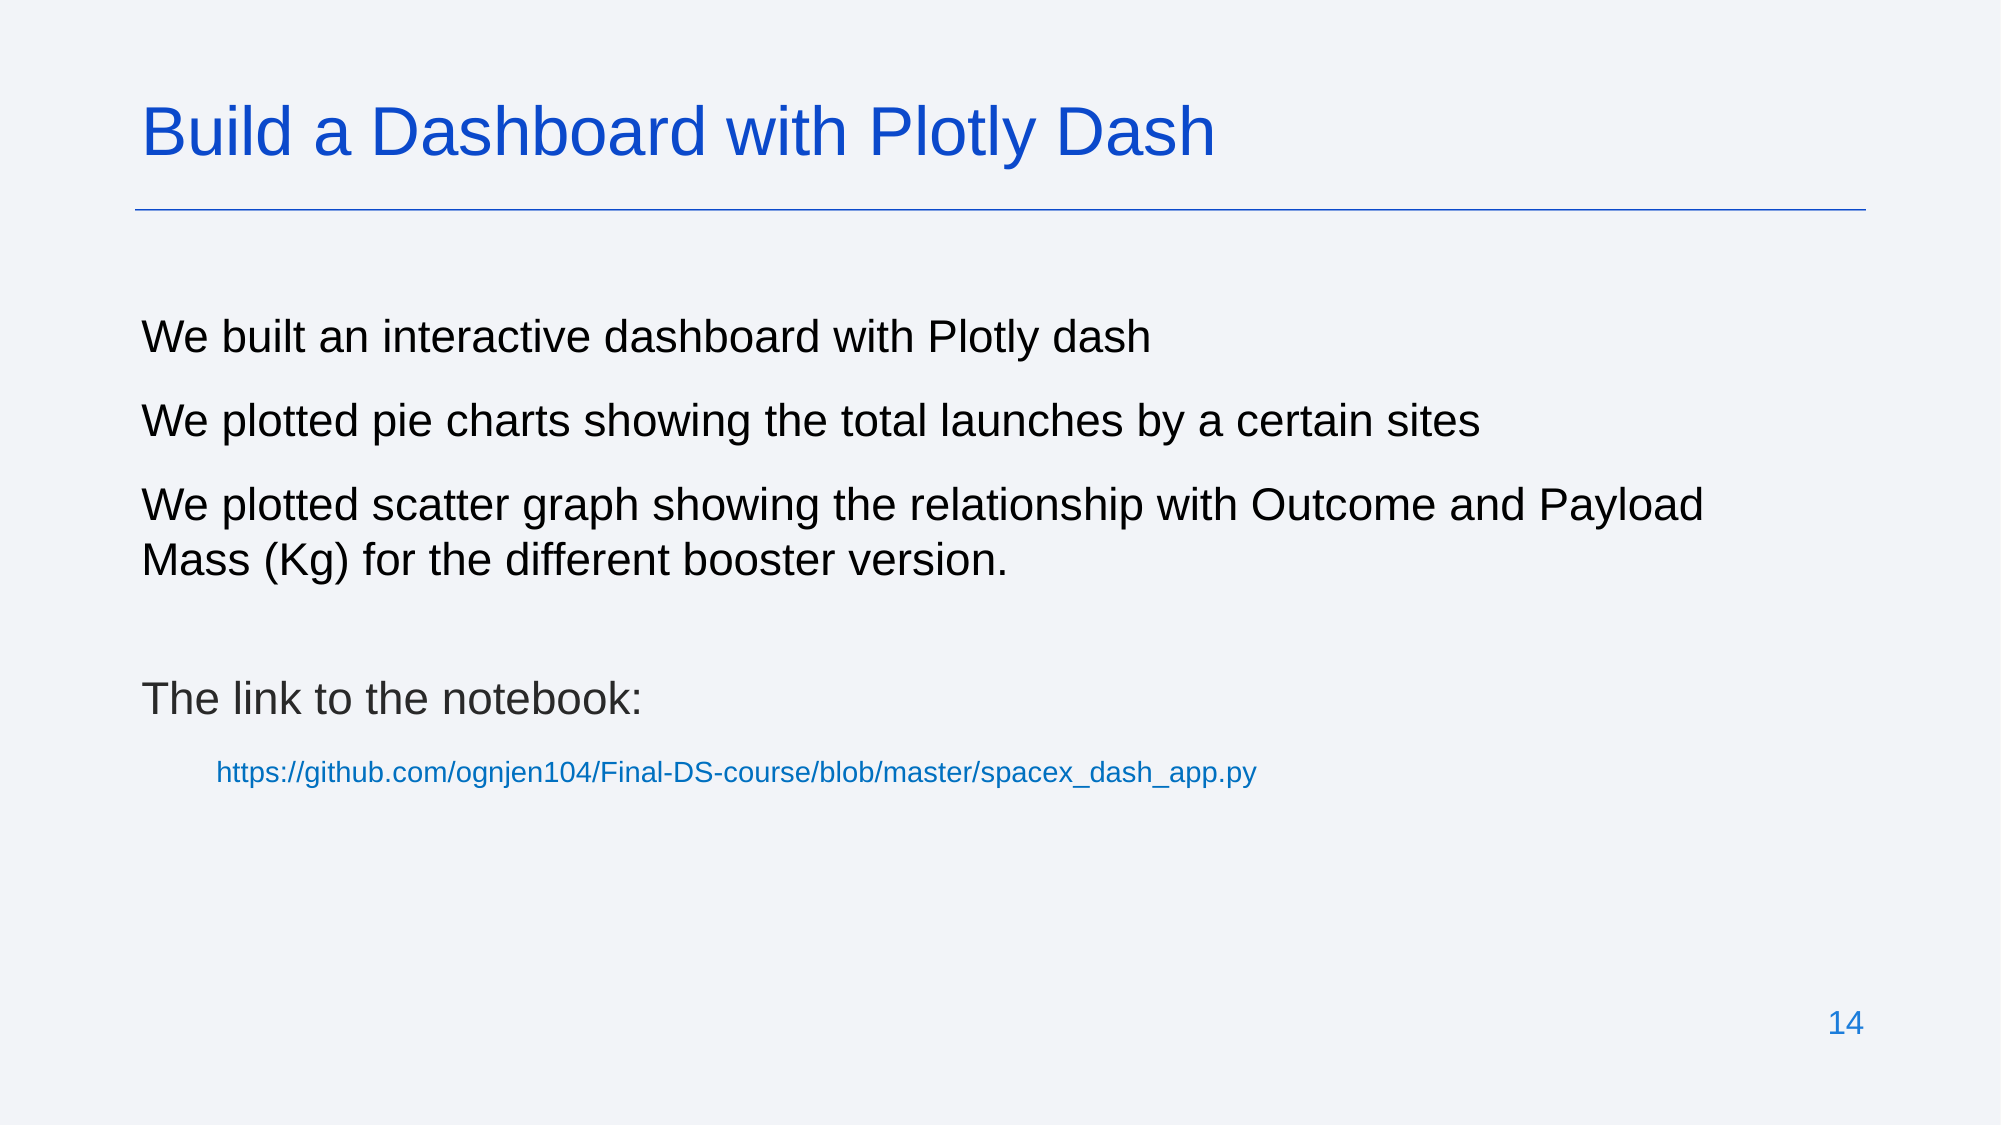

Build a Dashboard with Plotly Dash
We built an interactive dashboard with Plotly dash
We plotted pie charts showing the total launches by a certain sites
We plotted scatter graph showing the relationship with Outcome and Payload Mass (Kg) for the different booster version.

The link to the notebook:
https://github.com/ognjen104/Final-DS-course/blob/master/spacex_dash_app.py
14